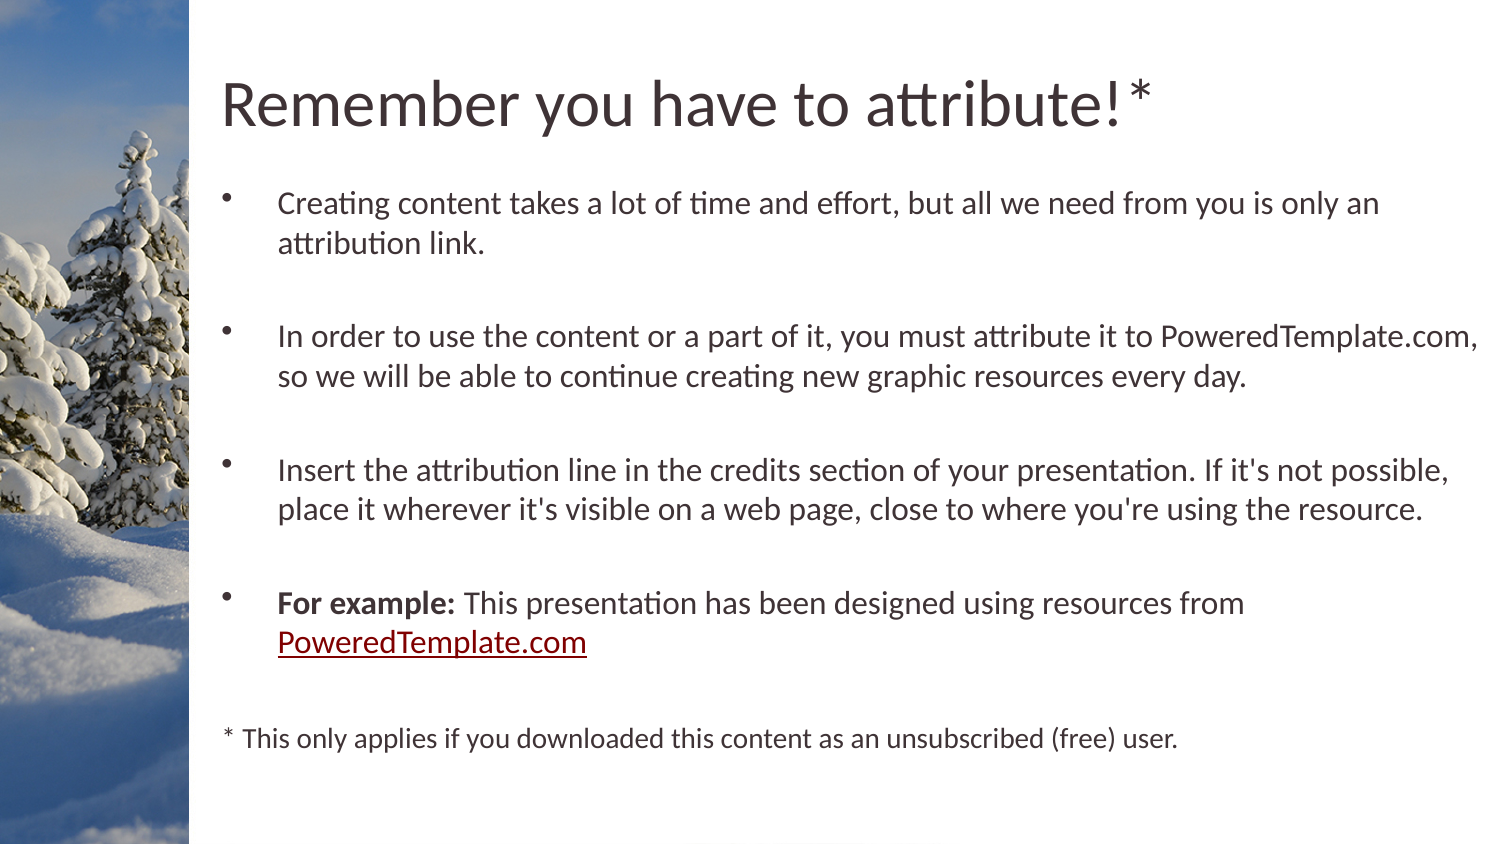

# Remember you have to attribute!*
Creating content takes a lot of time and effort, but all we need from you is only an attribution link.

In order to use the content or a part of it, you must attribute it to PoweredTemplate.com, so we will be able to continue creating new graphic resources every day.

Insert the attribution line in the credits section of your presentation. If it's not possible, place it wherever it's visible on a web page, close to where you're using the resource.

For example: This presentation has been designed using resources from PoweredTemplate.com

* This only applies if you downloaded this content as an unsubscribed (free) user.